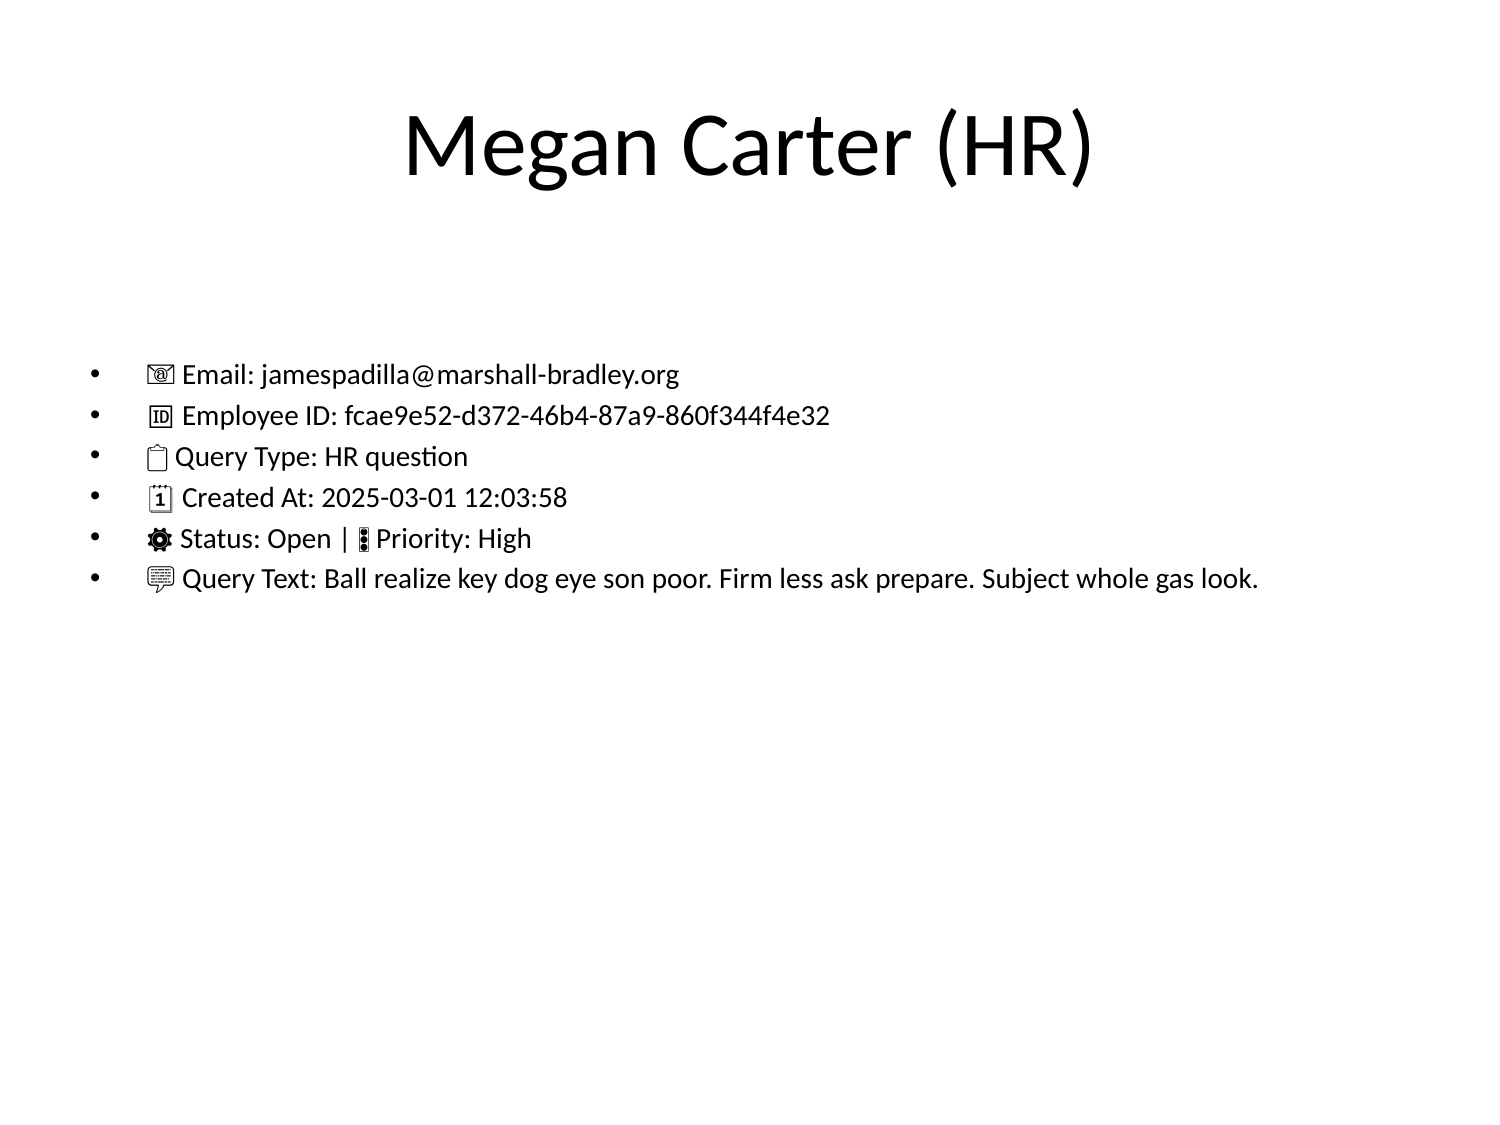

# Megan Carter (HR)

📧 Email: jamespadilla@marshall-bradley.org
🆔 Employee ID: fcae9e52-d372-46b4-87a9-860f344f4e32
📋 Query Type: HR question
🗓 Created At: 2025-03-01 12:03:58
⚙ Status: Open | 🚦 Priority: High
💬 Query Text: Ball realize key dog eye son poor. Firm less ask prepare. Subject whole gas look.